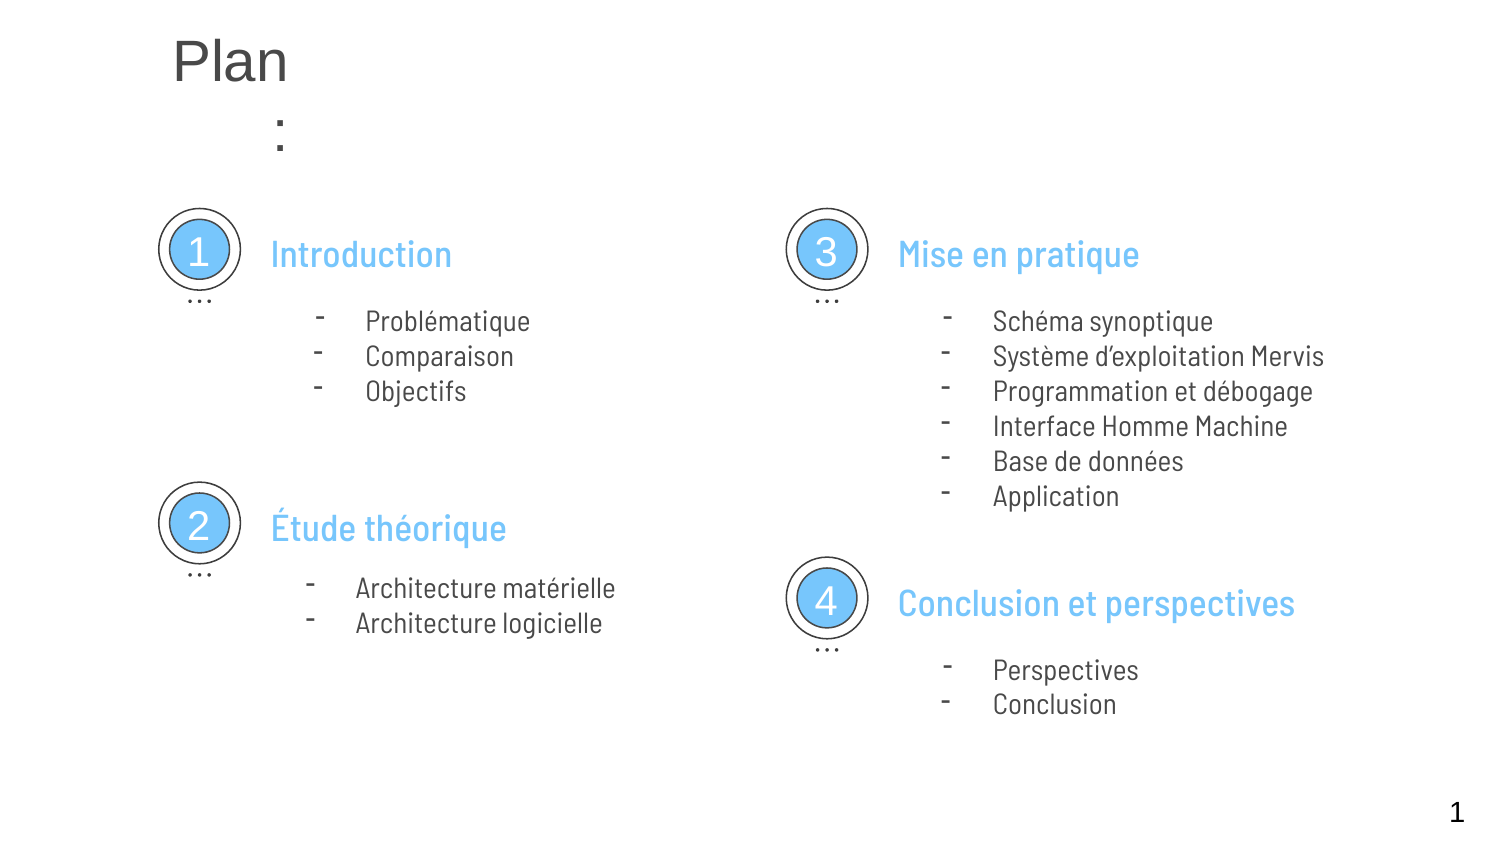

# Plan :

Introduction
Mise en pratique

1
3
Problématique
Comparaison
Objectifs
Schéma synoptique
Système d’exploitation Mervis
Programmation et débogage
Interface Homme Machine
Base de données
Application

Étude théorique
2
Architecture matérielle
Architecture logicielle
Conclusion et perspectives

4
Perspectives
Conclusion
1